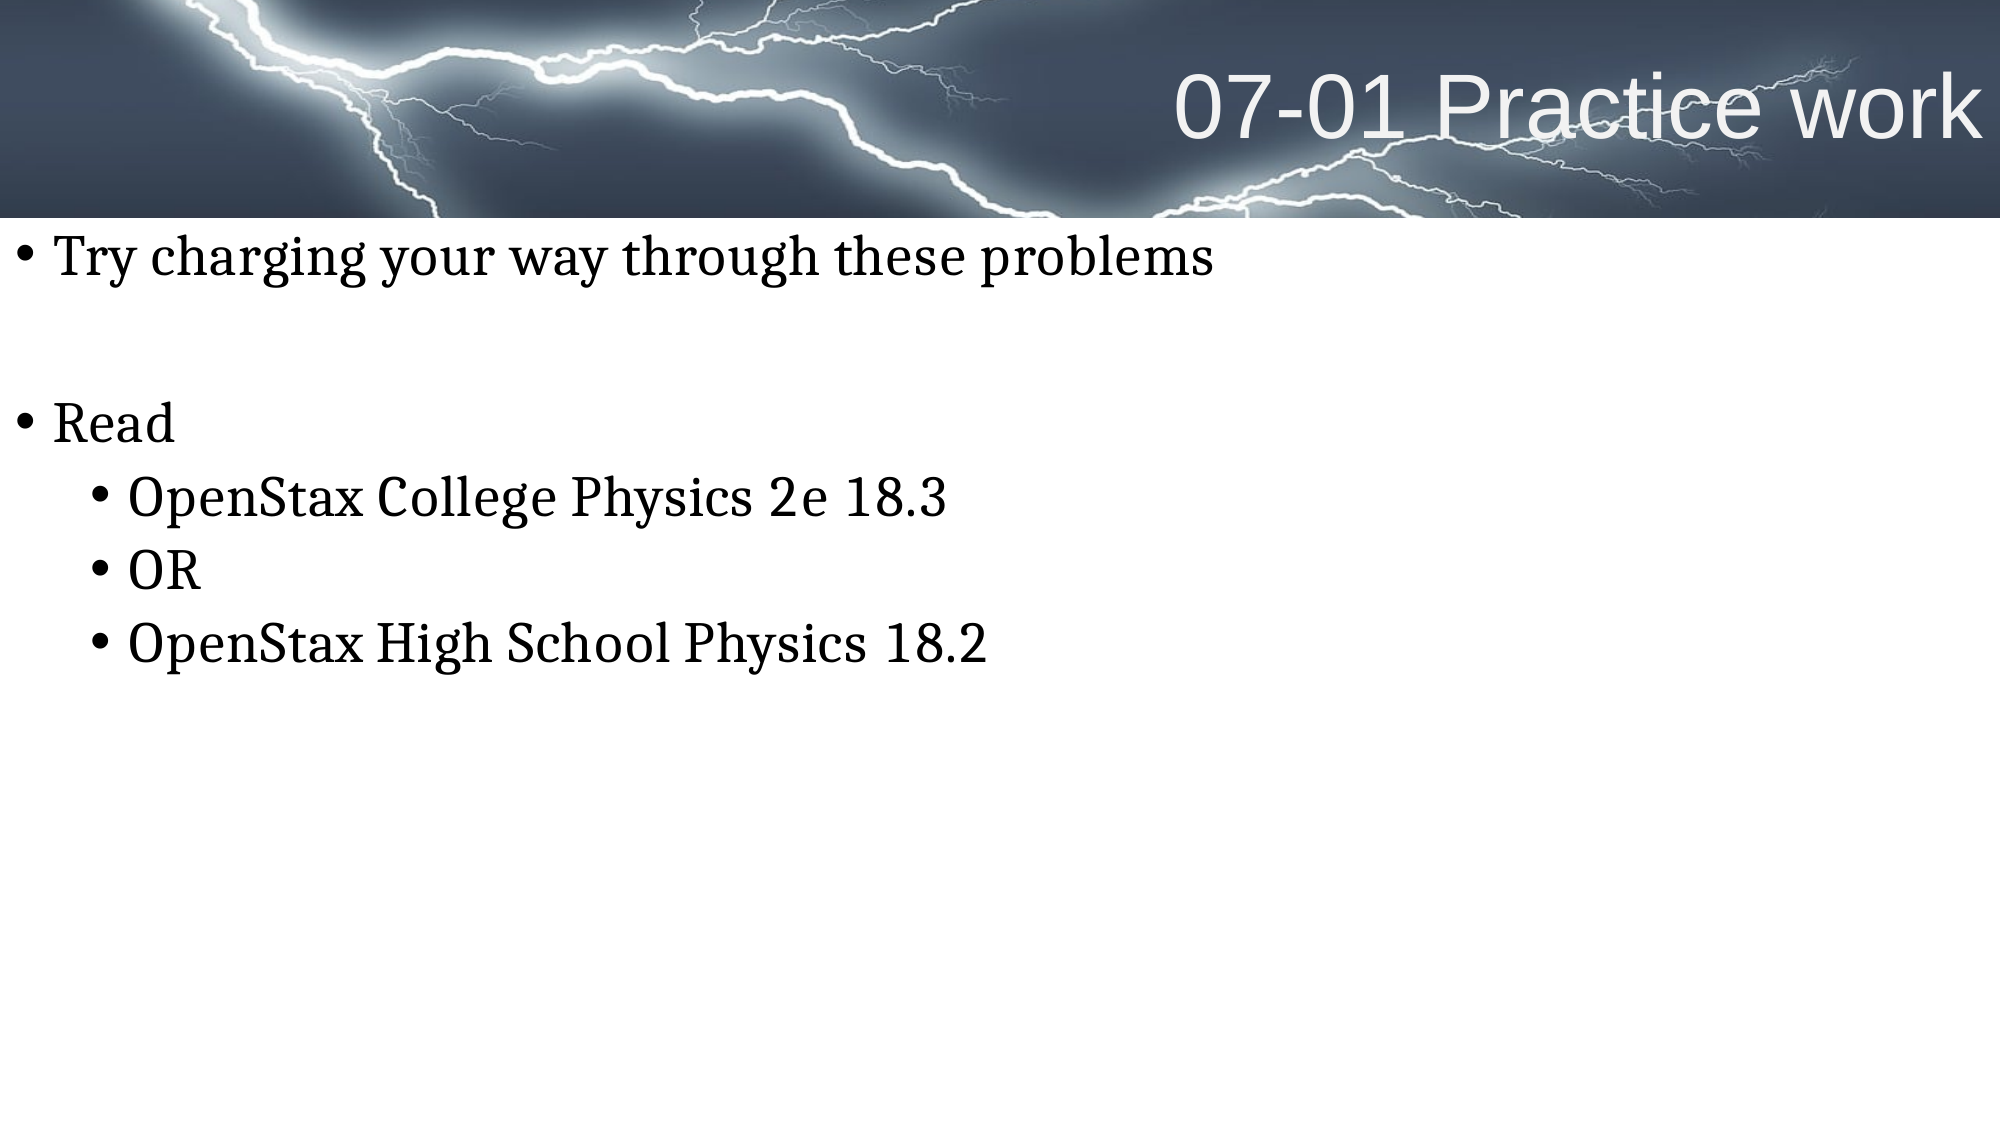

# 07-01 Practice work
Try charging your way through these problems

Read
OpenStax College Physics 2e 18.3
OR
OpenStax High School Physics 18.2